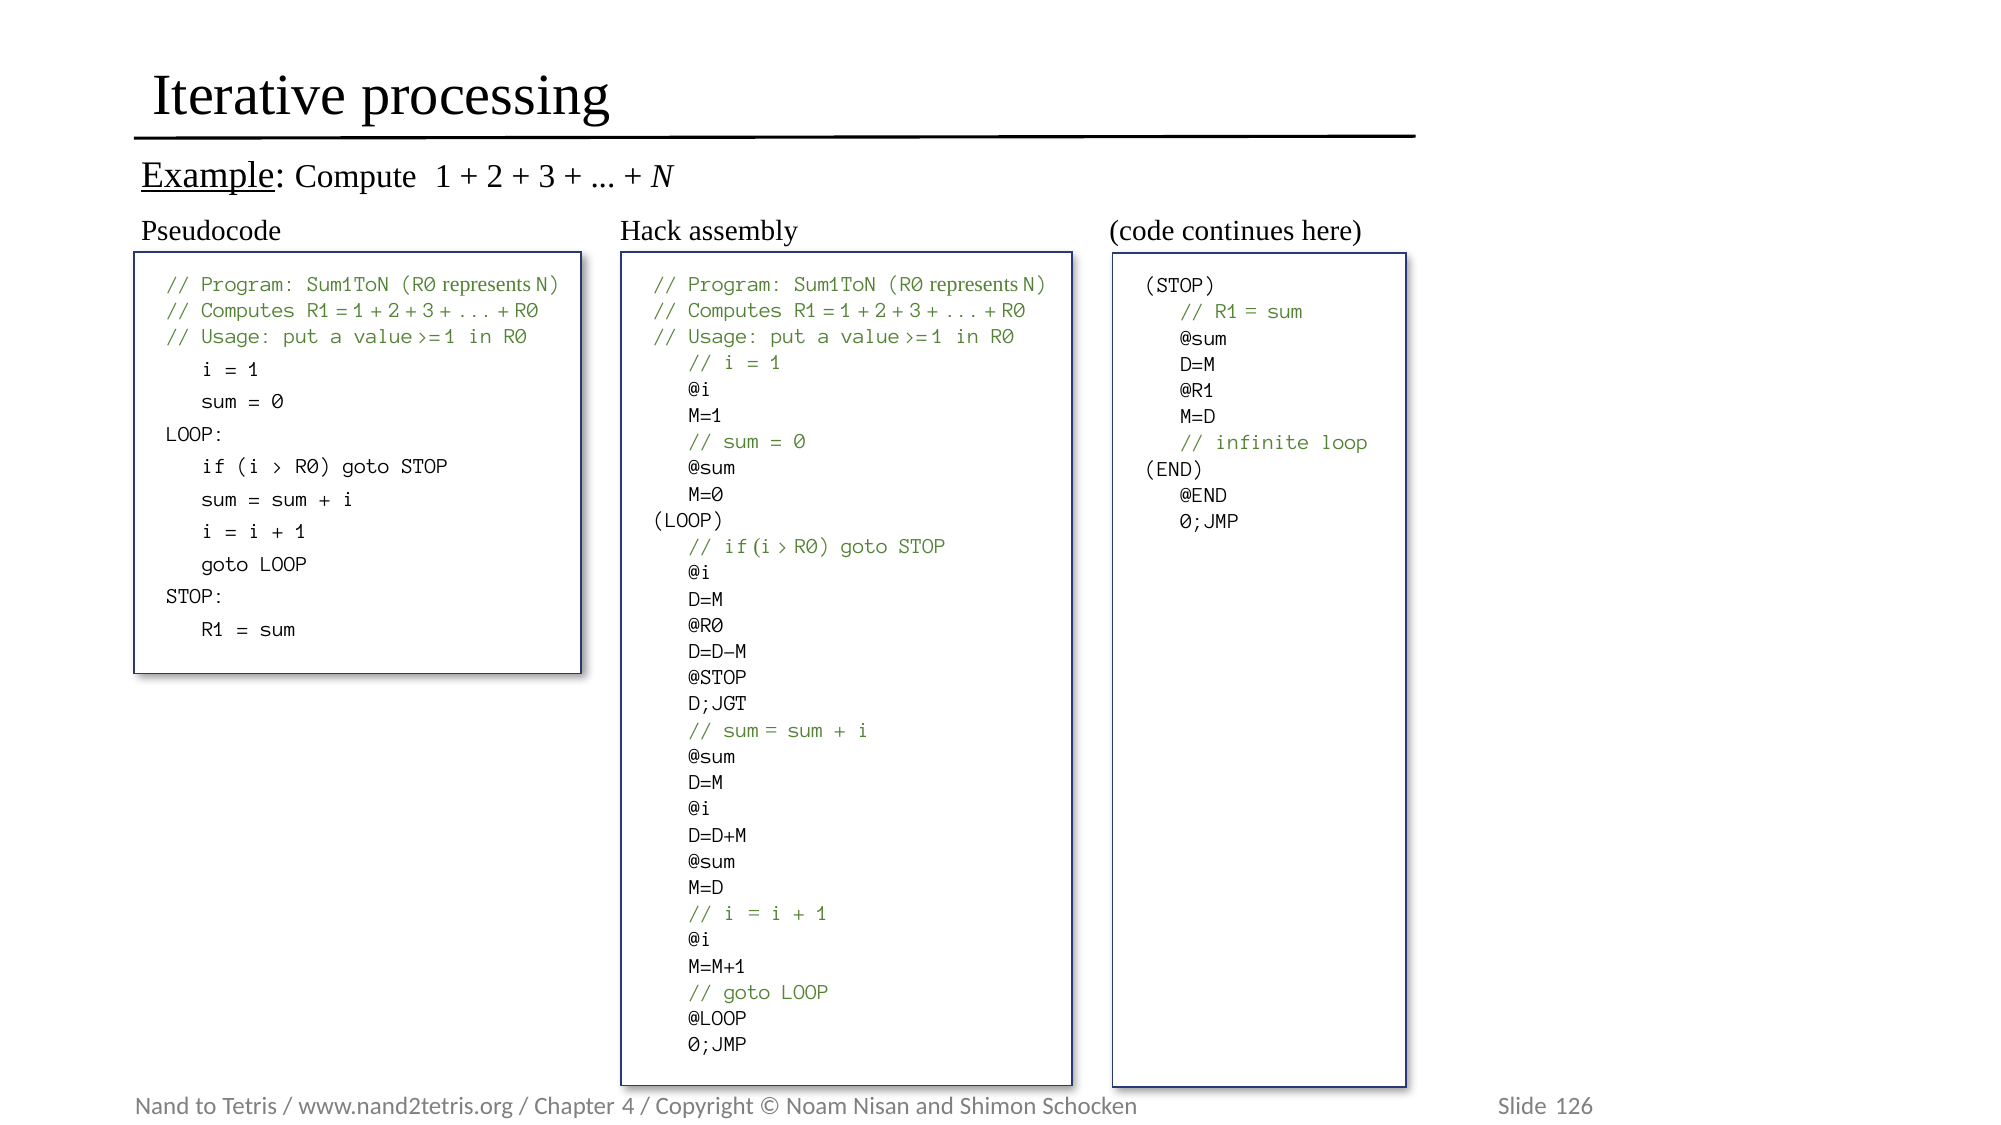

# Iterative processing
Example: Compute  1 + 2 + 3 + ... + N
Pseudocode
Hack assembly
(code continues here)
// Program: Sum1ToN (R0 represents N)
// Computes R1 = 1 + 2 + 3 + ... + R0
// Usage: put a value >= 1 in R0
   i = 1
   sum = 0
LOOP:
   if (i > R0) goto STOP
   sum = sum + i
   i = i + 1
   goto LOOP
STOP:
   R1 = sum

// Program: Sum1ToN (R0 represents N)
// Computes R1 = 1 + 2 + 3 + ... + R0
// Usage: put a value >= 1 in R0
   // i = 1
   @i
   M=1
   // sum = 0
   @sum
   M=0
(LOOP)
   // if (i > R0)  goto  STOP
   @i
   D=M
   @R0
   D=D-M
   @STOP
   D;JGT
   // sum =  sum  + i
   @sum
   D=M
   @i
   D=D+M
   @sum
   M=D
   // i =  i  + 1
   @i
   M=M+1
   // goto  LOOP
   @LOOP
   0;JMP

(STOP)
   // R1 =  sum
   @sum
   D=M
   @R1
   M=D
   // infinite loop
(END)
   @END
   0;JMP